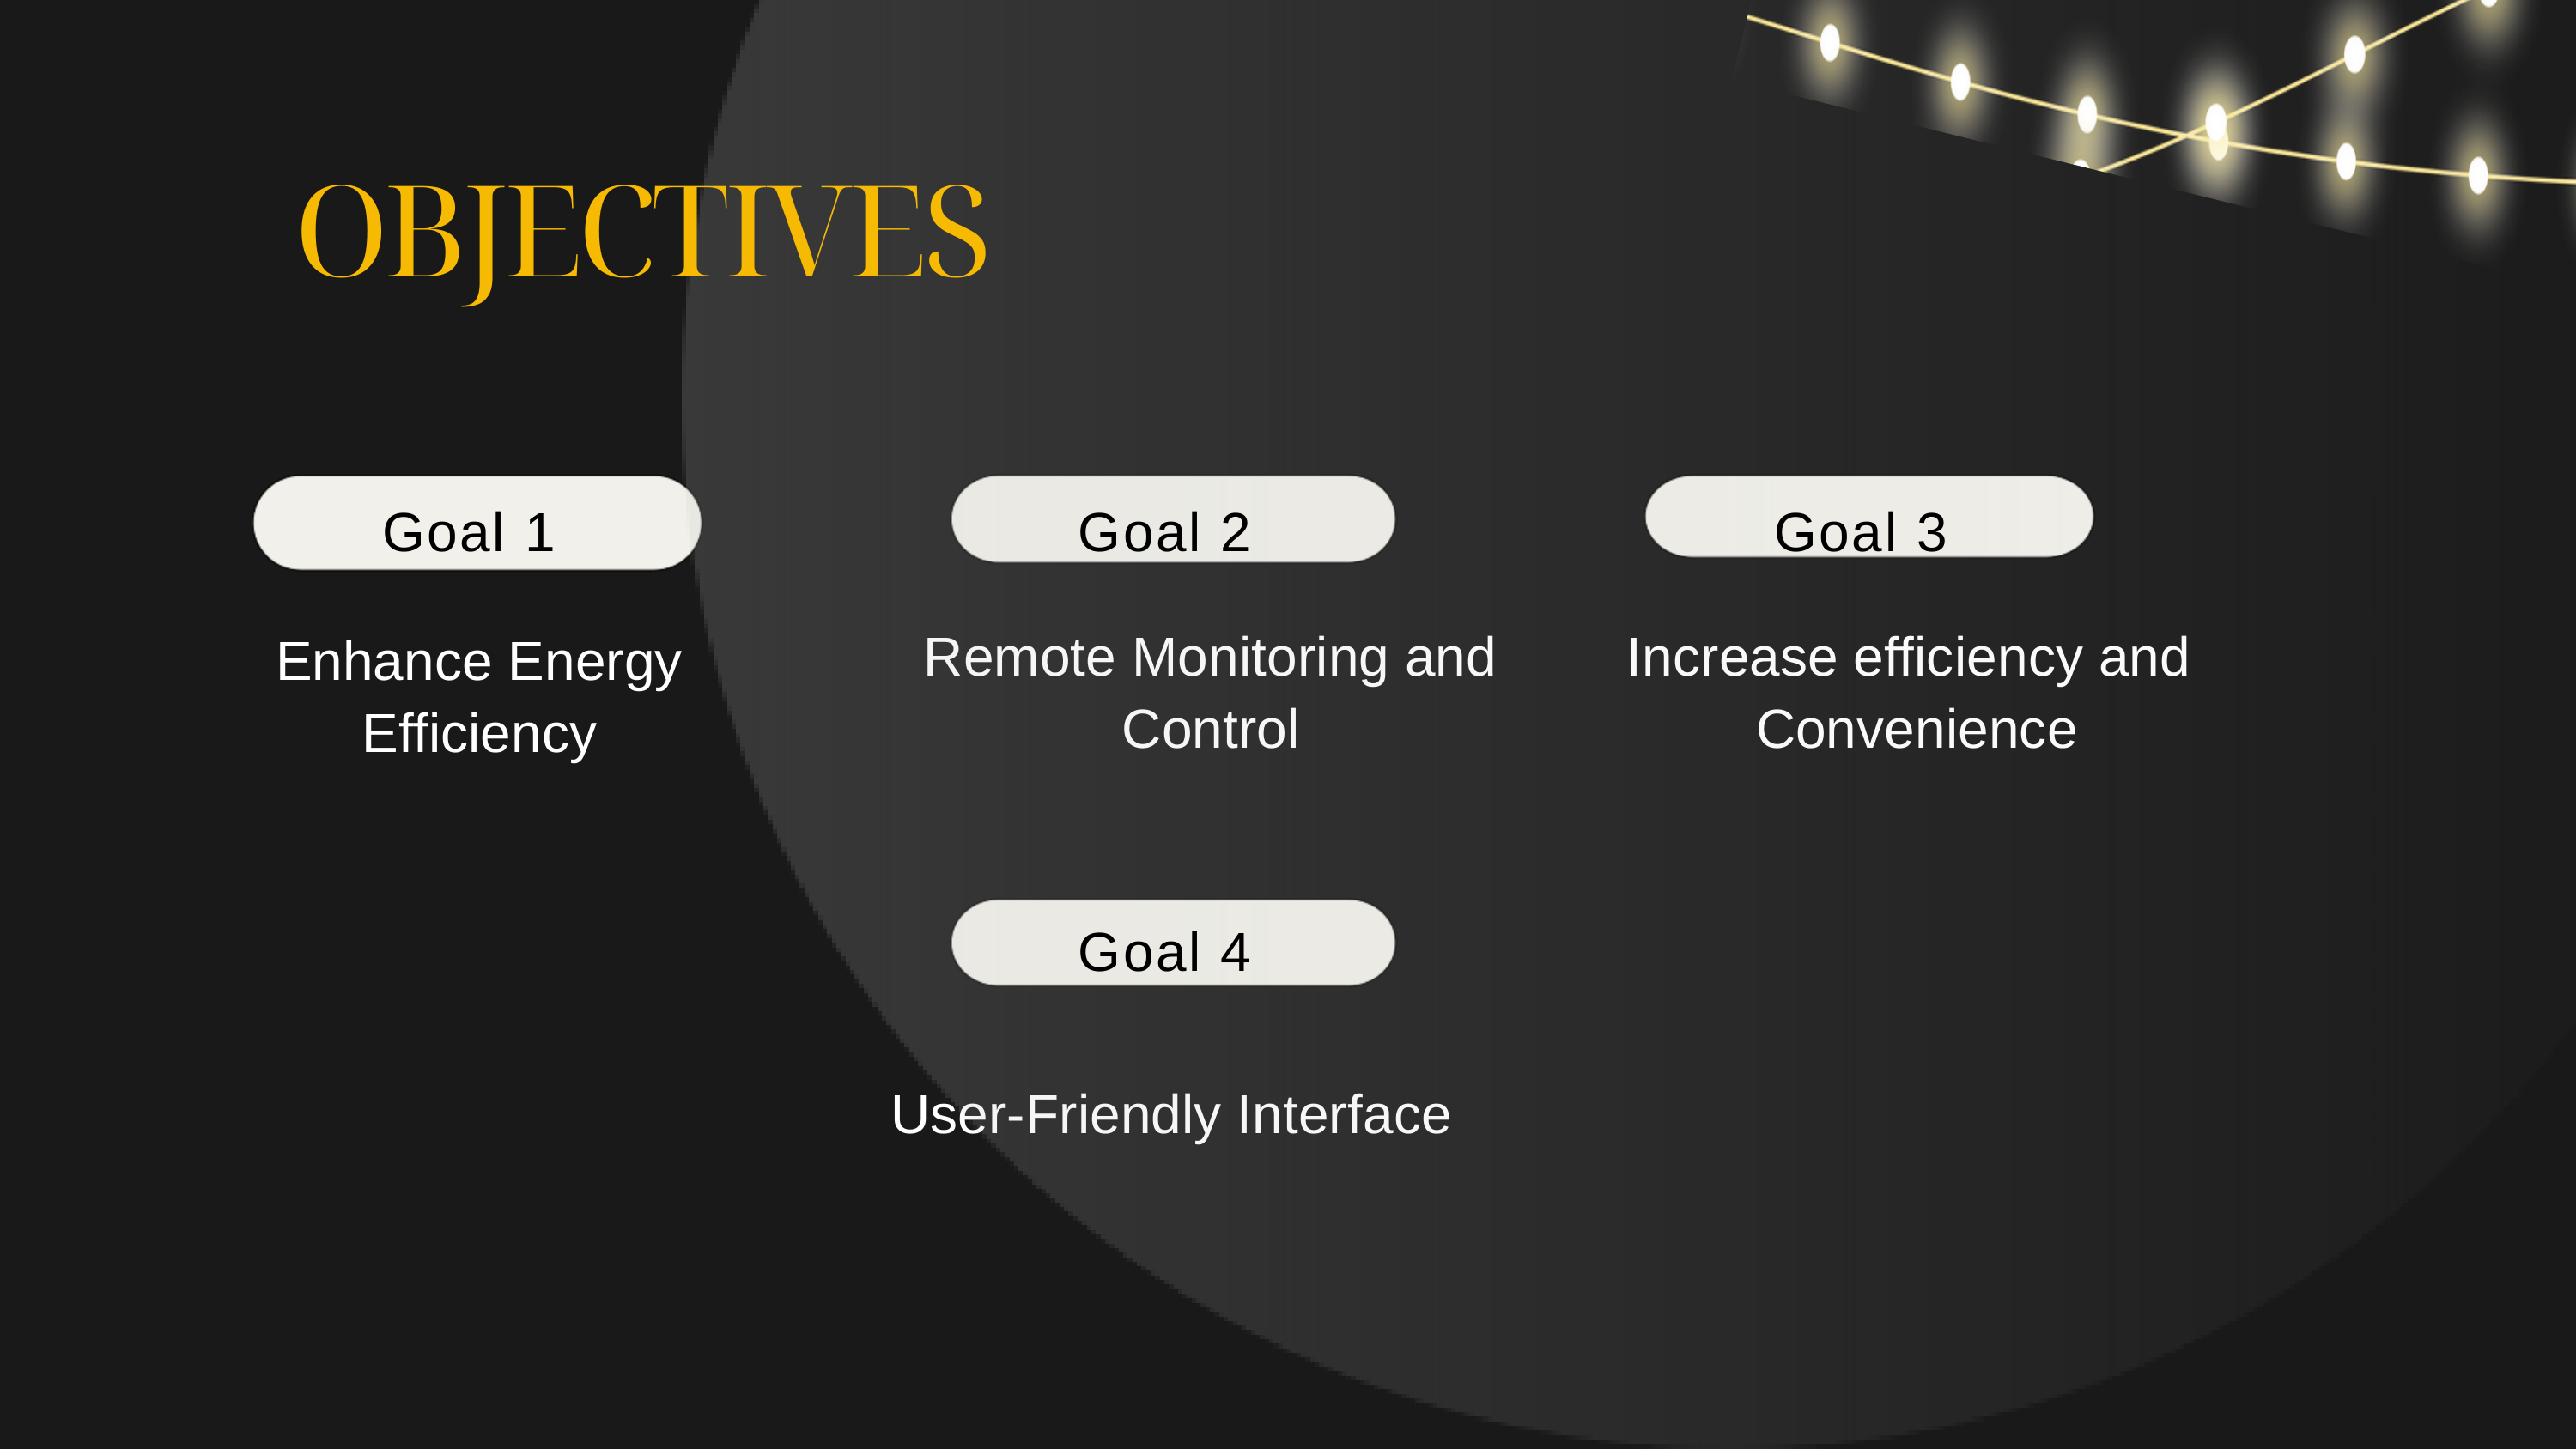

OBJECTIVES

Goal 1
Goal 2
Goal 3
Remote Monitoring and Control
Increase efficiency and  Convenience
Enhance Energy Efficiency

Goal 4
User-Friendly Interface